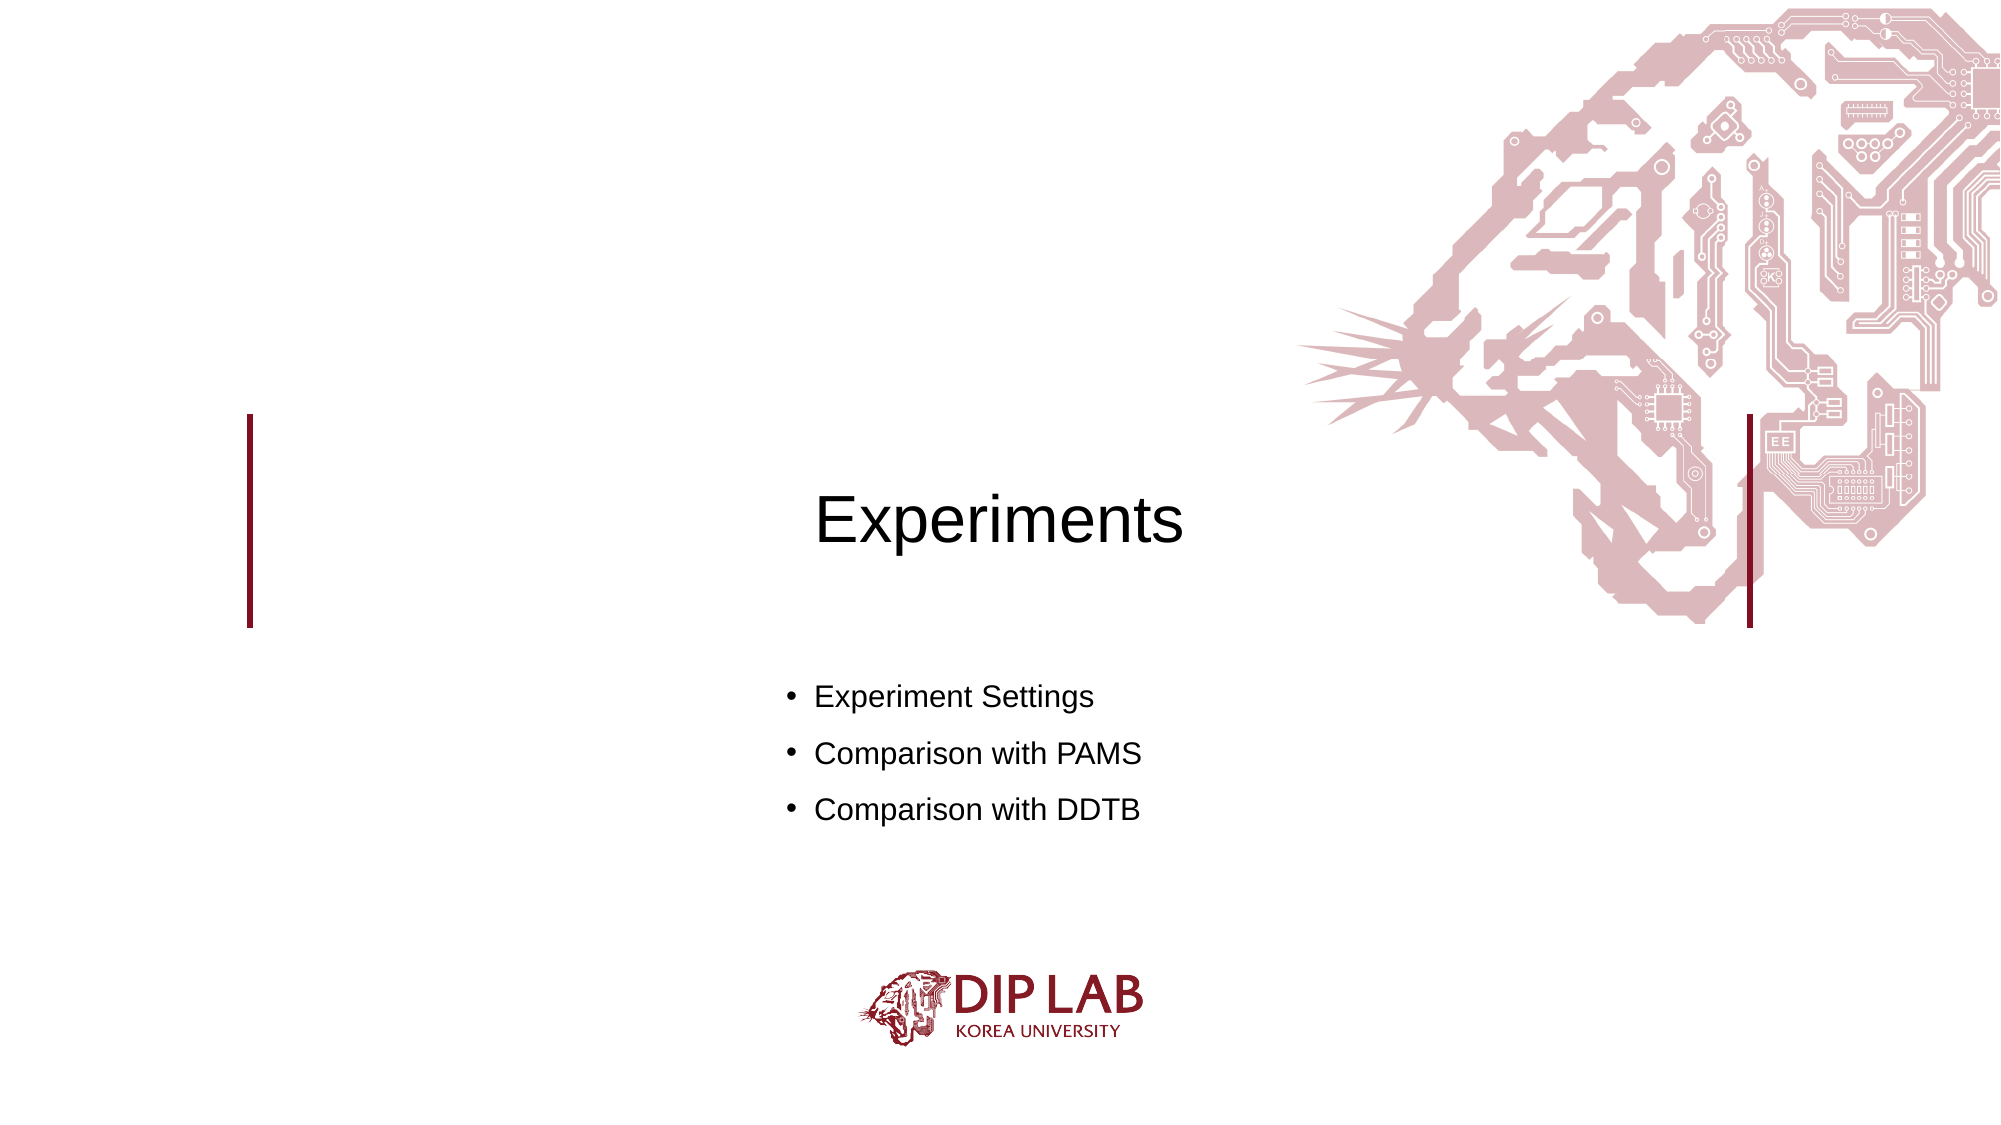

# Experiments
Experiment Settings
Comparison with PAMS
Comparison with DDTB